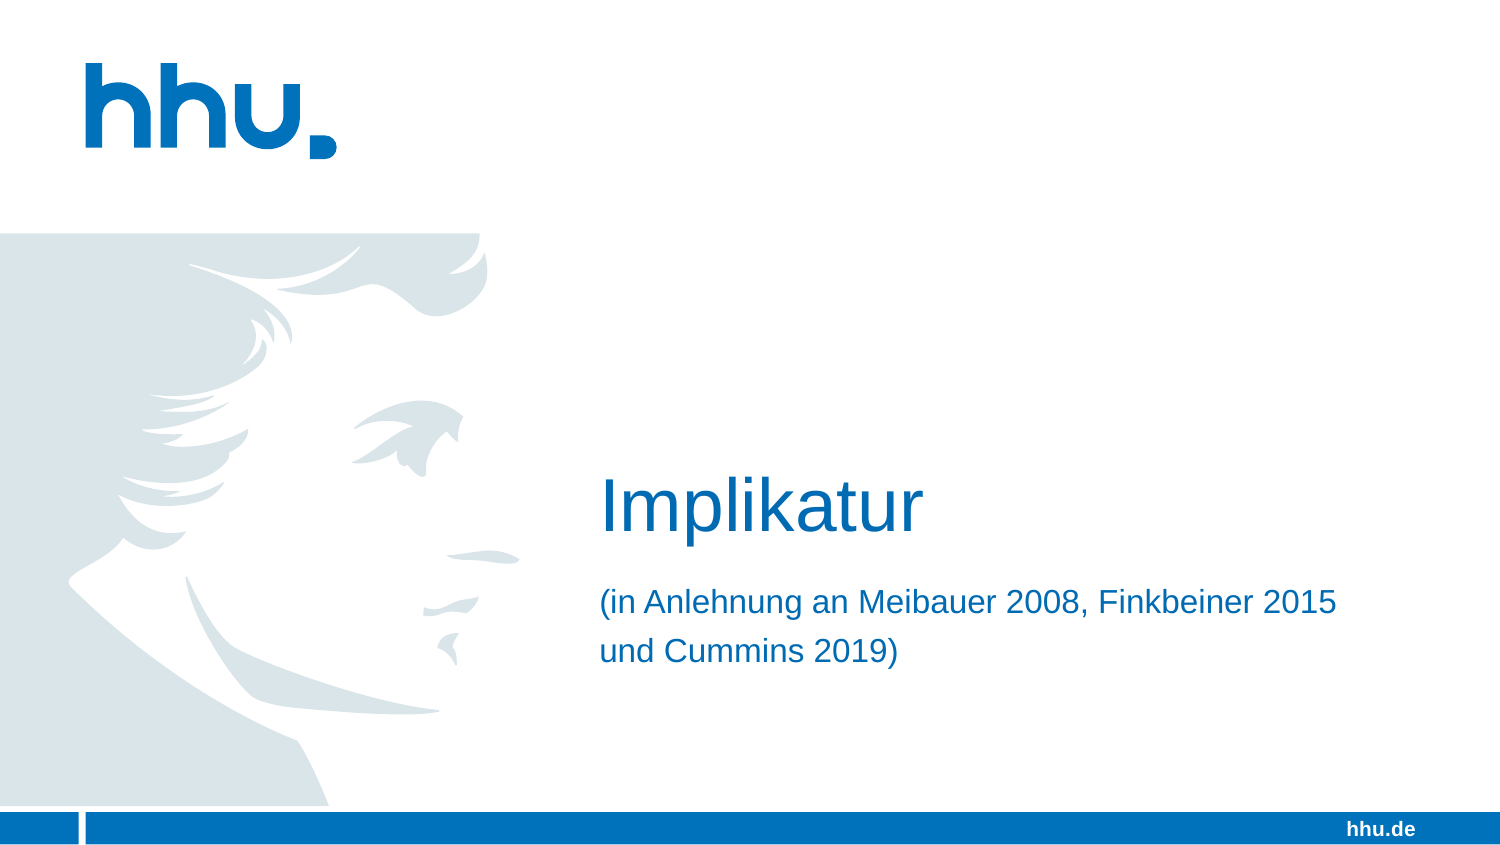

# Implikatur
(in Anlehnung an Meibauer 2008, Finkbeiner 2015
und Cummins 2019)